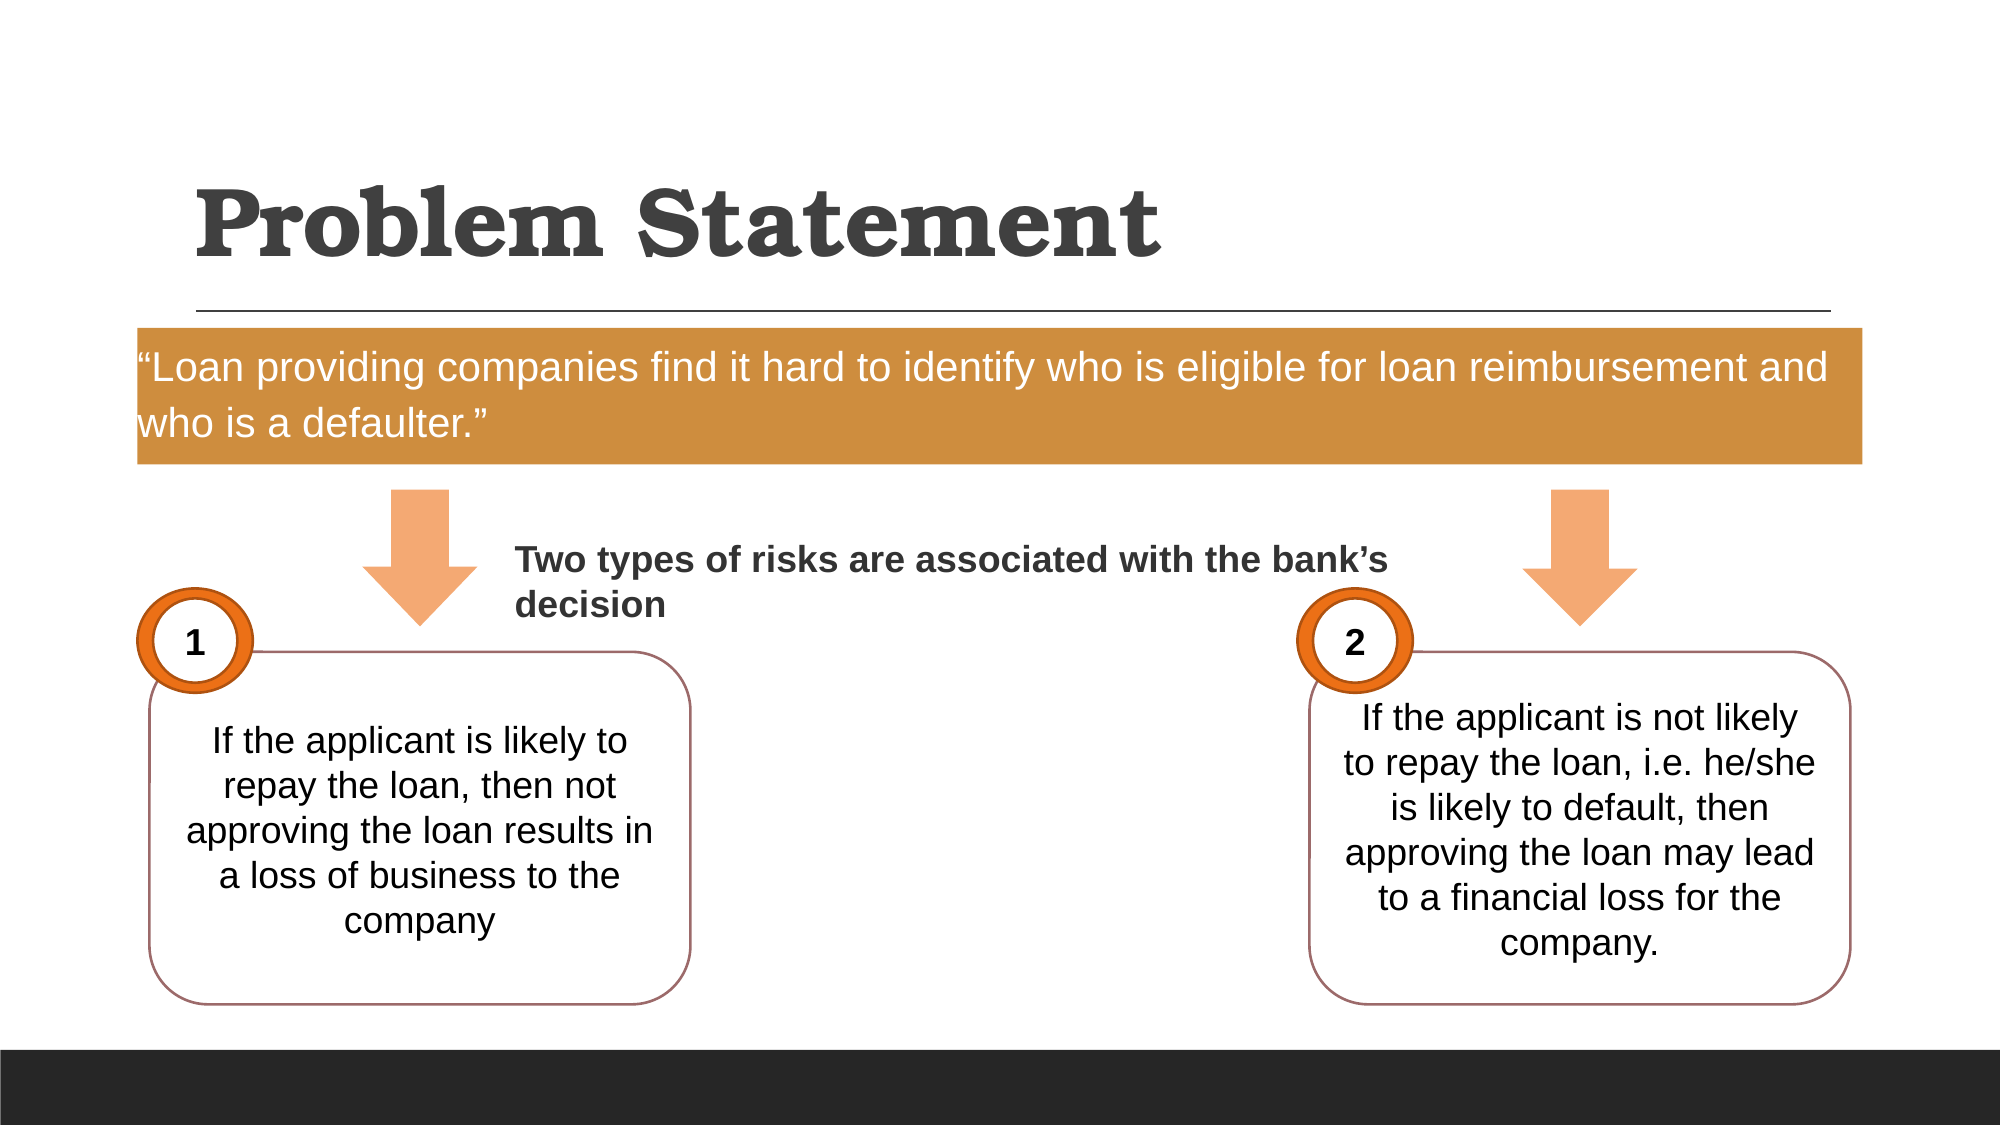

# Problem Statement
“Loan providing companies find it hard to identify who is eligible for loan reimbursement and who is a defaulter.”

Two types of risks are associated with the bank’s decision

1
2
If the applicant is not likely to repay the loan, i.e. he/she is likely to default, then approving the loan may lead to a financial loss for the company.
If the applicant is likely to repay the loan, then not approving the loan results in a loss of business to the company